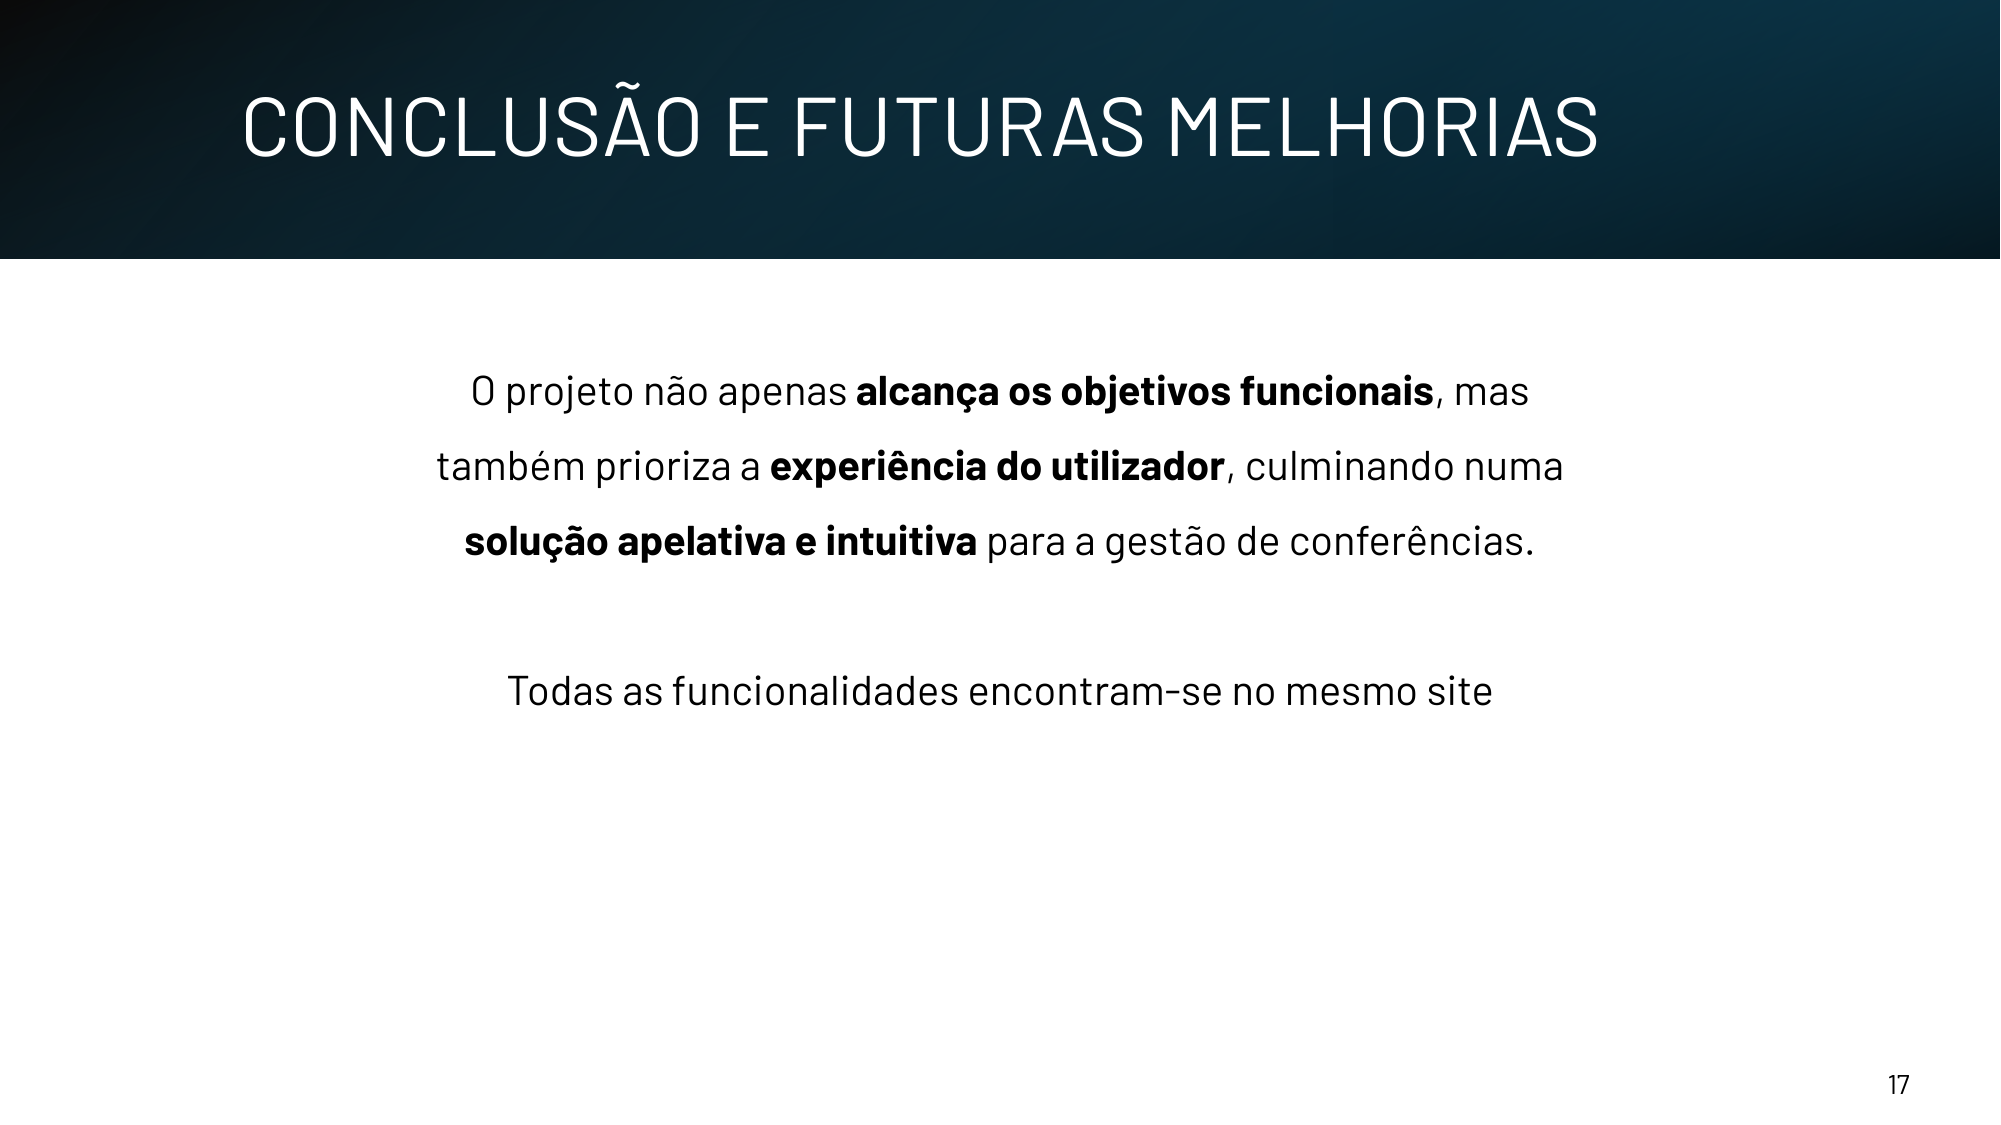

CONCLUSÃO E FUTURAS MELHORIAS
O projeto não apenas alcança os objetivos funcionais, mas também prioriza a experiência do utilizador, culminando numa solução apelativa e intuitiva para a gestão de conferências.

Todas as funcionalidades encontram-se no mesmo site

17